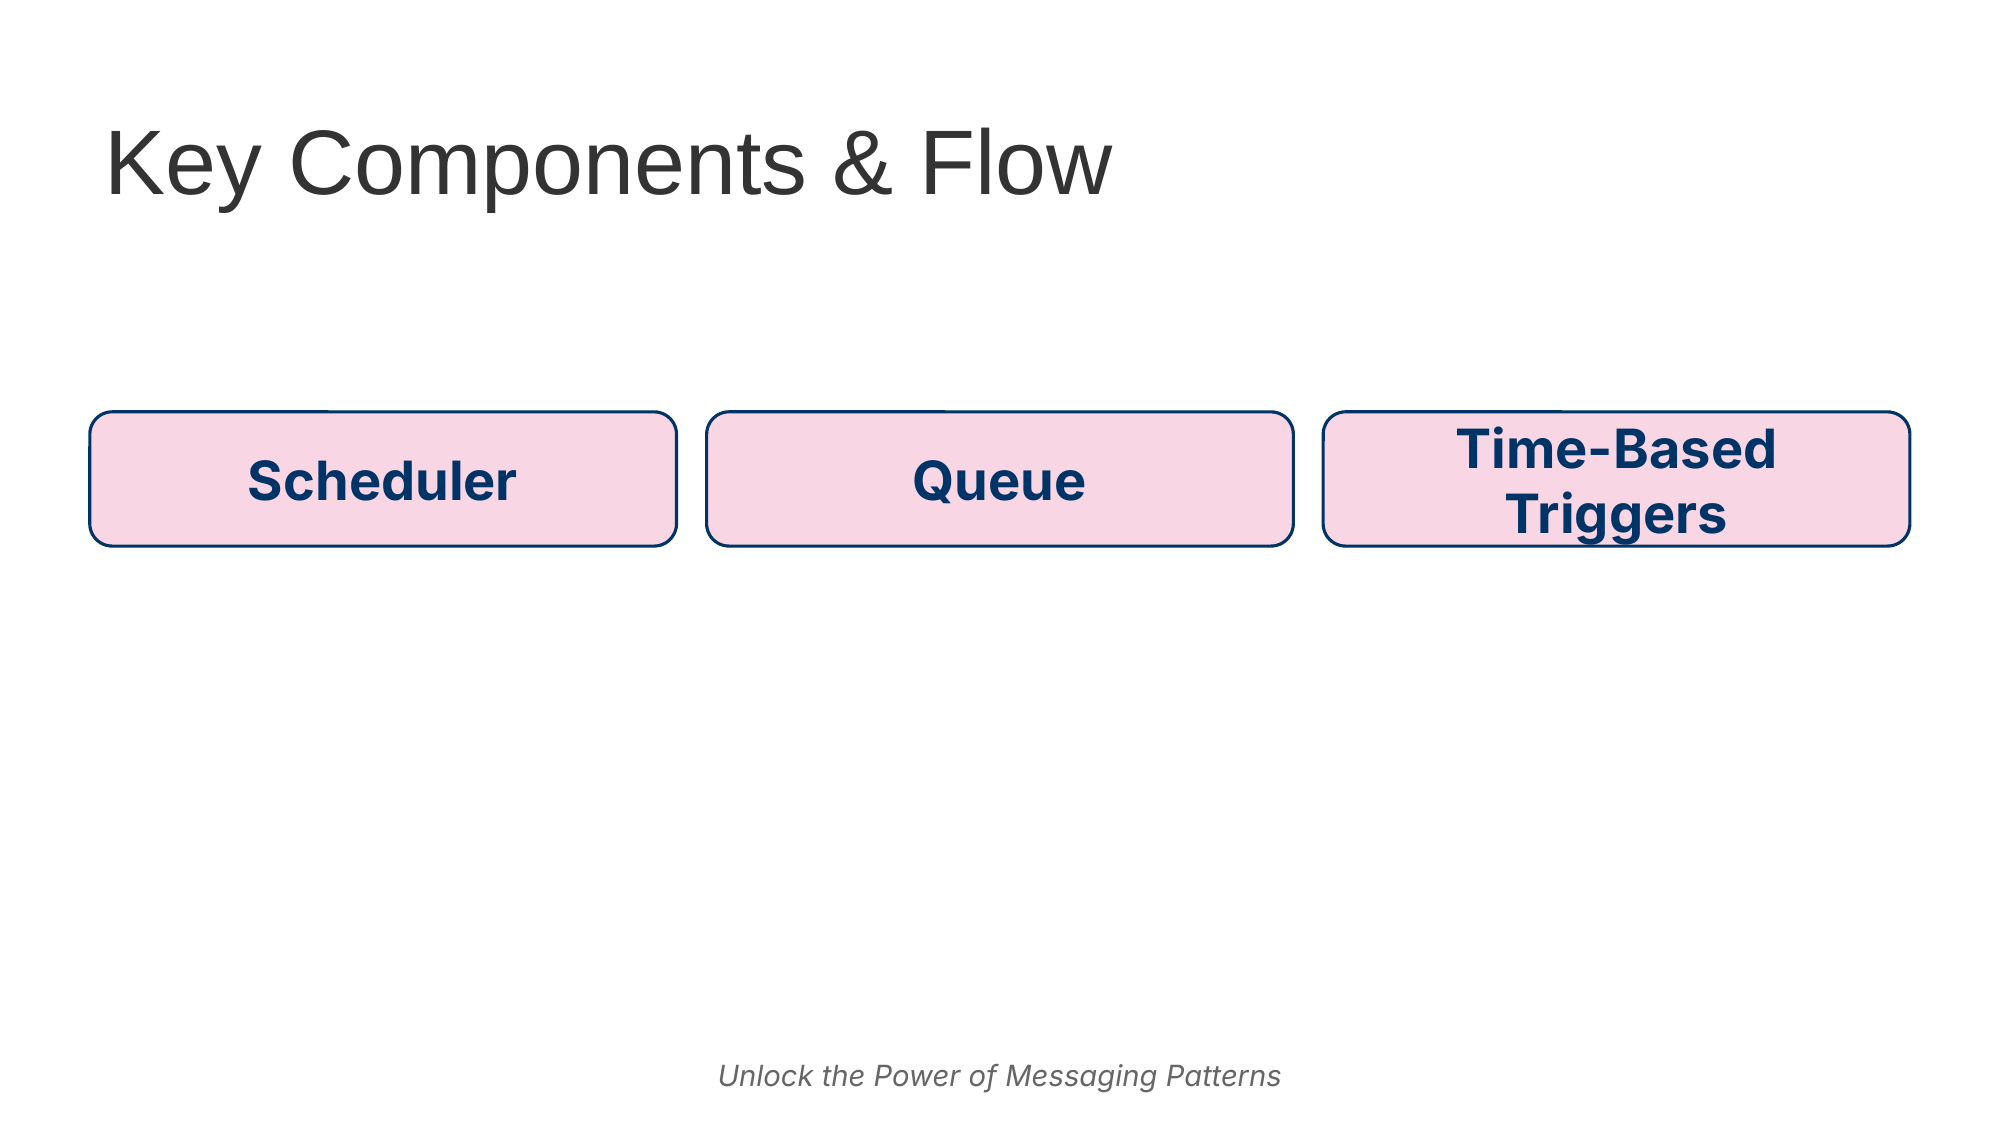

# Key Components & Flow
Scheduler
Queue
Time-Based Triggers